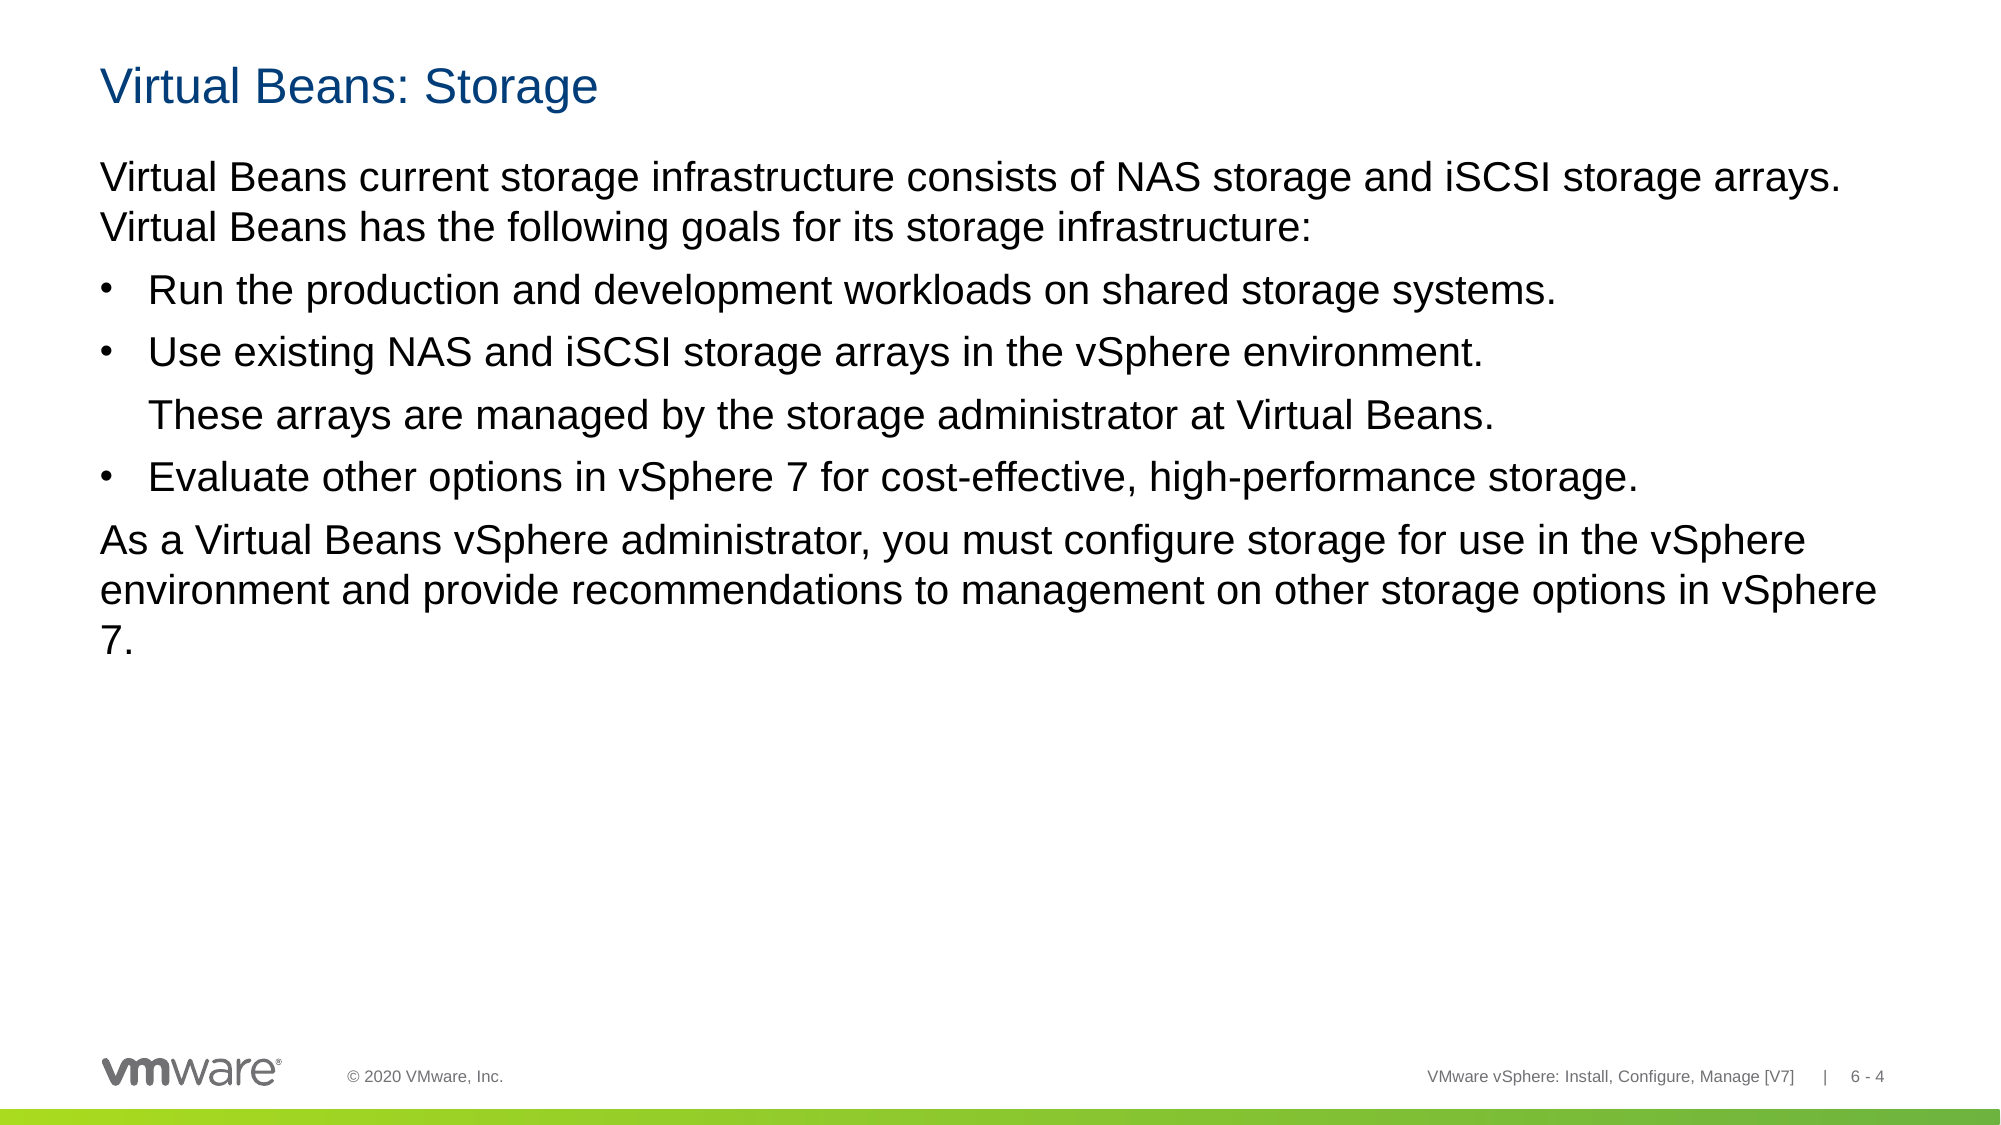

# Virtual Beans: Storage
Virtual Beans current storage infrastructure consists of NAS storage and iSCSI storage arrays.
Virtual Beans has the following goals for its storage infrastructure:
Run the production and development workloads on shared storage systems.
Use existing NAS and iSCSI storage arrays in the vSphere environment.
These arrays are managed by the storage administrator at Virtual Beans.
Evaluate other options in vSphere 7 for cost-effective, high-performance storage.
As a Virtual Beans vSphere administrator, you must configure storage for use in the vSphere environment and provide recommendations to management on other storage options in vSphere 7.
VMware vSphere: Install, Configure, Manage [V7]      |     6 - 4